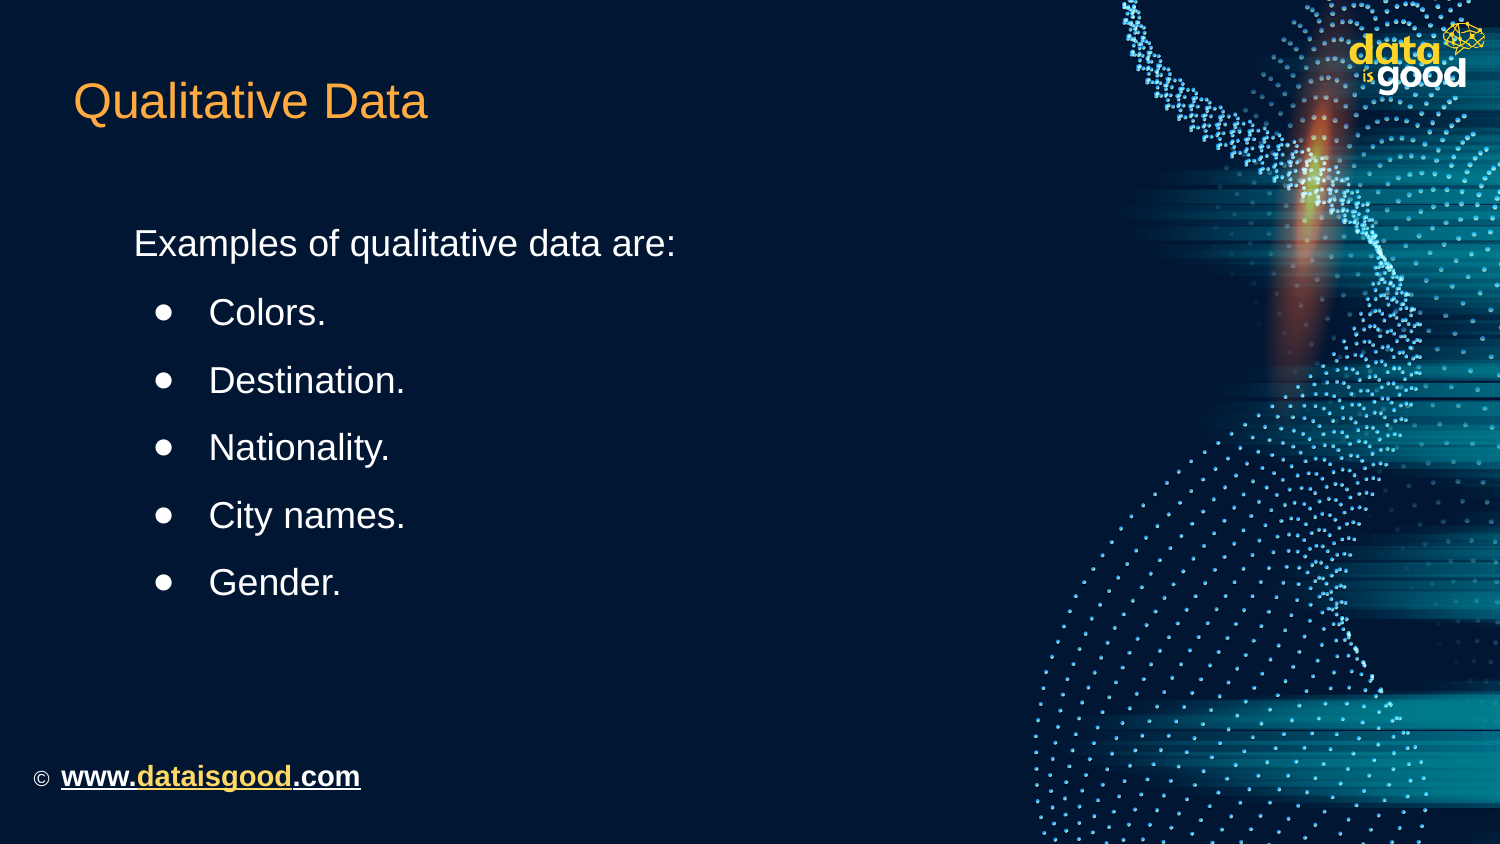

# Qualitative Data
Examples of qualitative data are:
Colors.
Destination.
Nationality.
City names.
Gender.